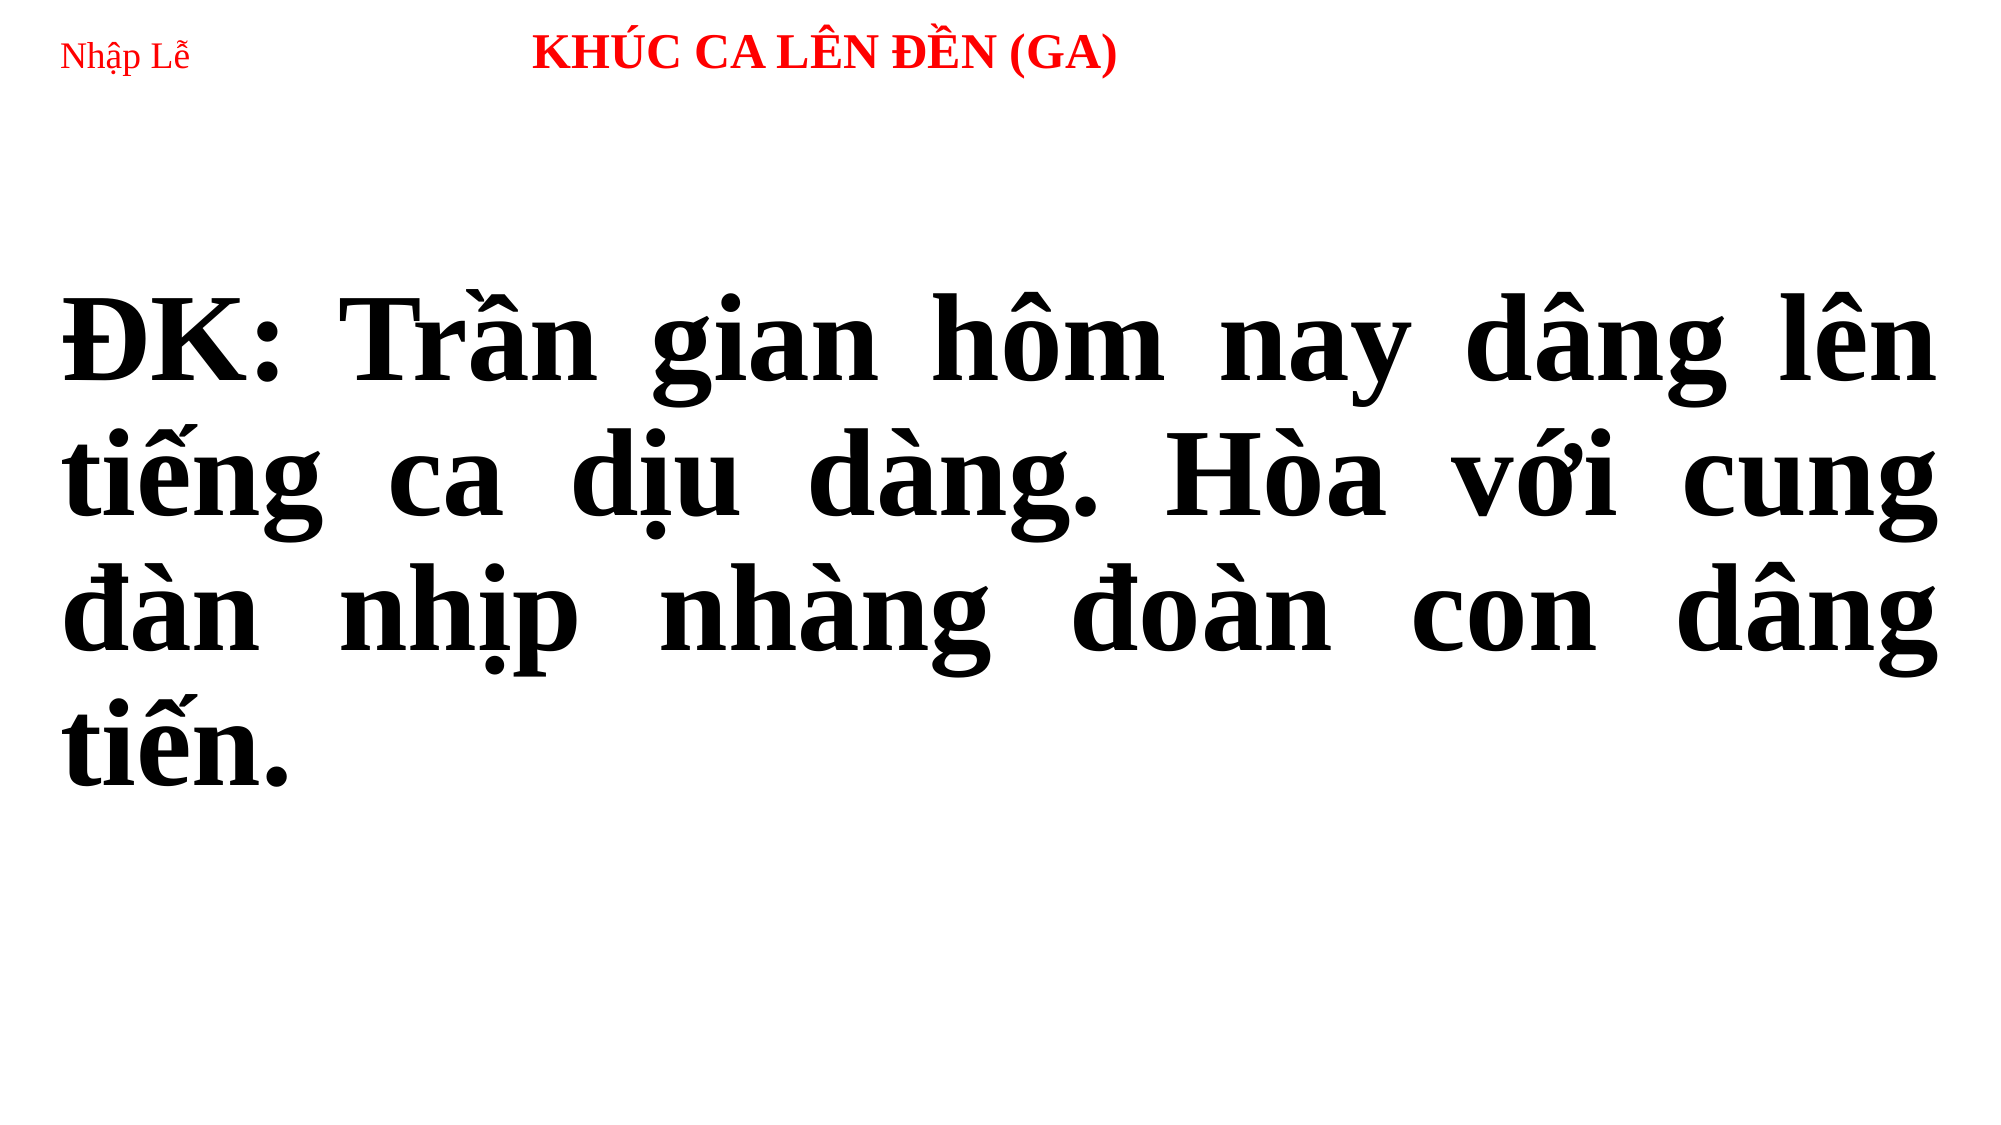

# Nhập Lễ                                    KHÚC CA LÊN ĐỀN (GA)
ĐK: Trần gian hôm nay dâng lên tiếng ca dịu dàng. Hòa với cung đàn nhịp nhàng đoàn con dâng tiến.